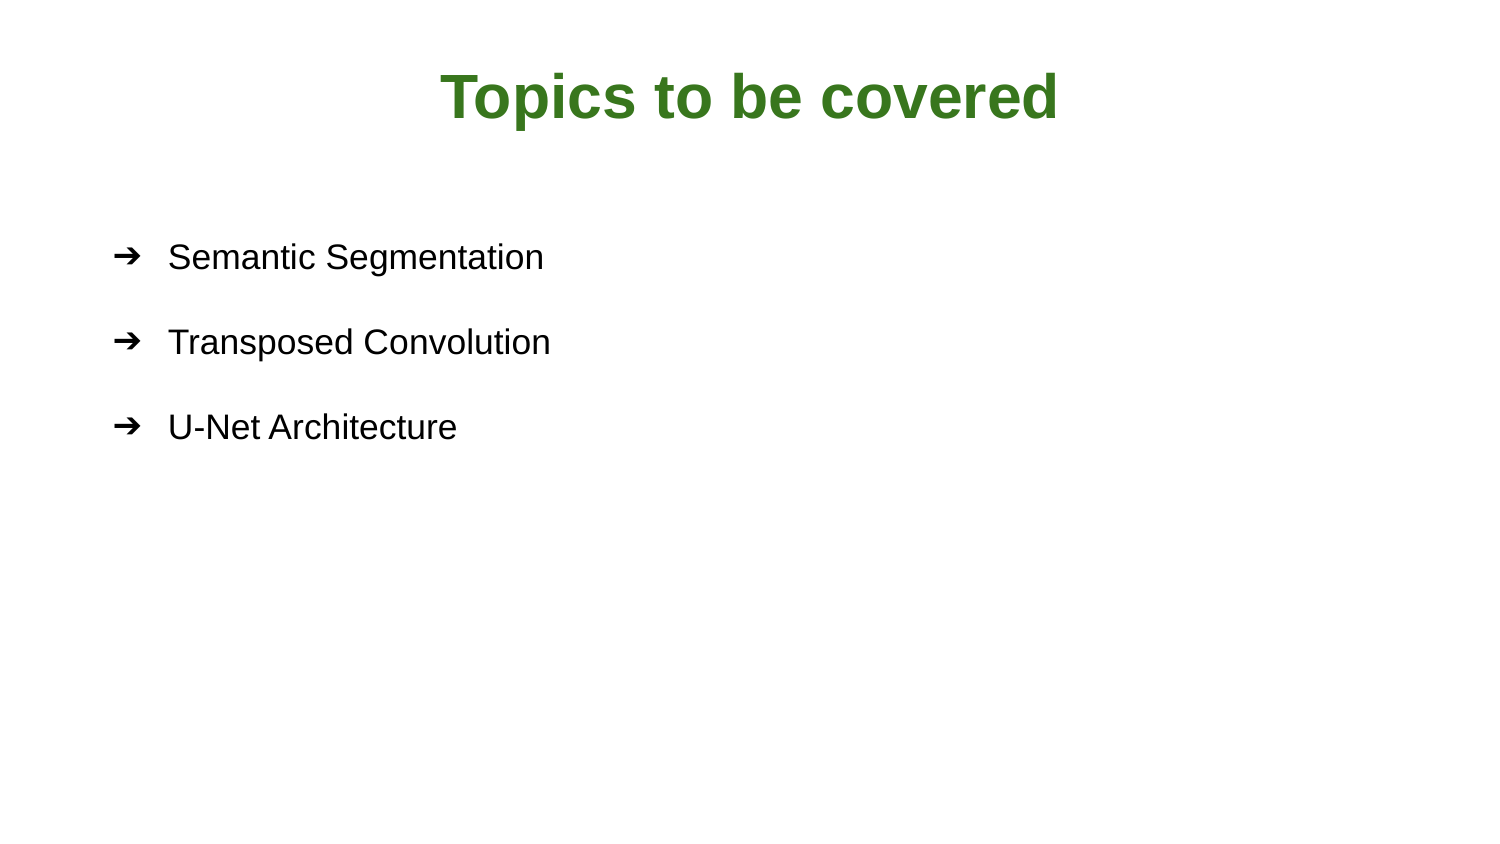

Topics to be covered
Semantic Segmentation

Transposed Convolution

U-Net Architecture